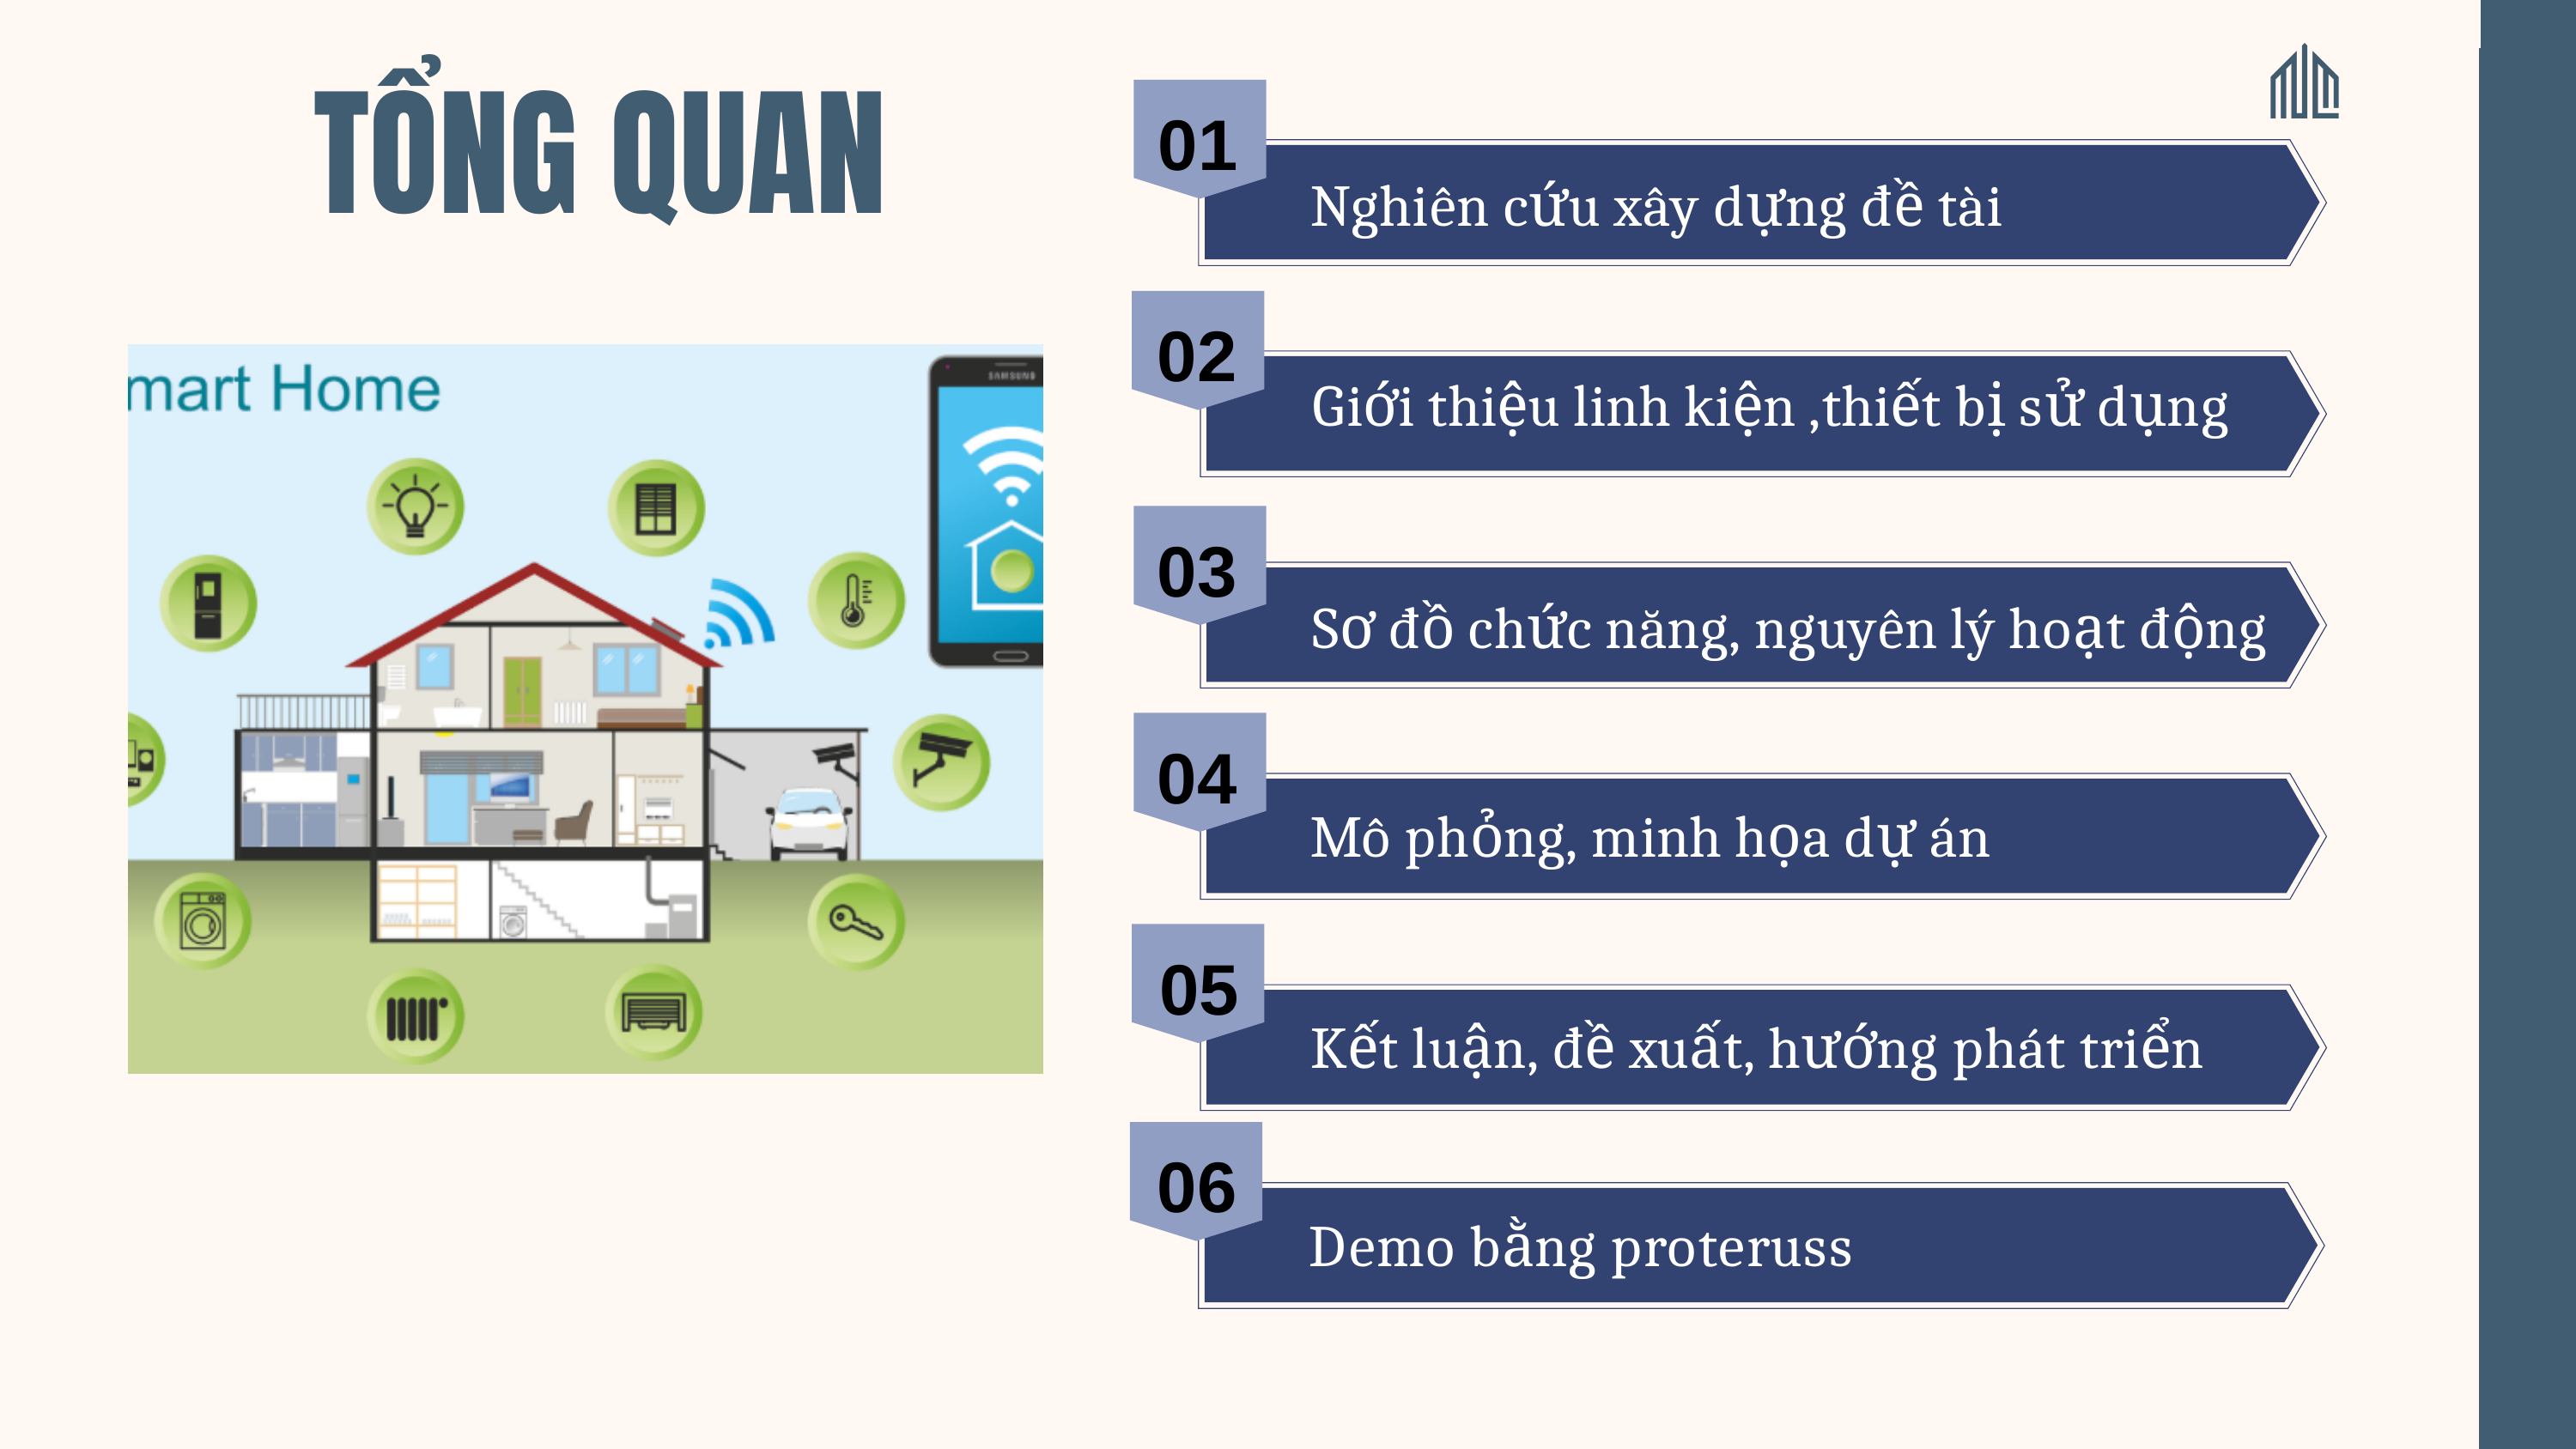

TỔNG QUAN

01

Nghiên cứu xây dựng đề tài

02

Giới thiệu linh kiện ,thiết bị sử dụng

03

Sơ đồ chức năng, nguyên lý hoạt động

04

Mô phỏng, minh họa dự án

05

Kết luận, đề xuất, hướng phát triển

06

Demo bằng proteruss